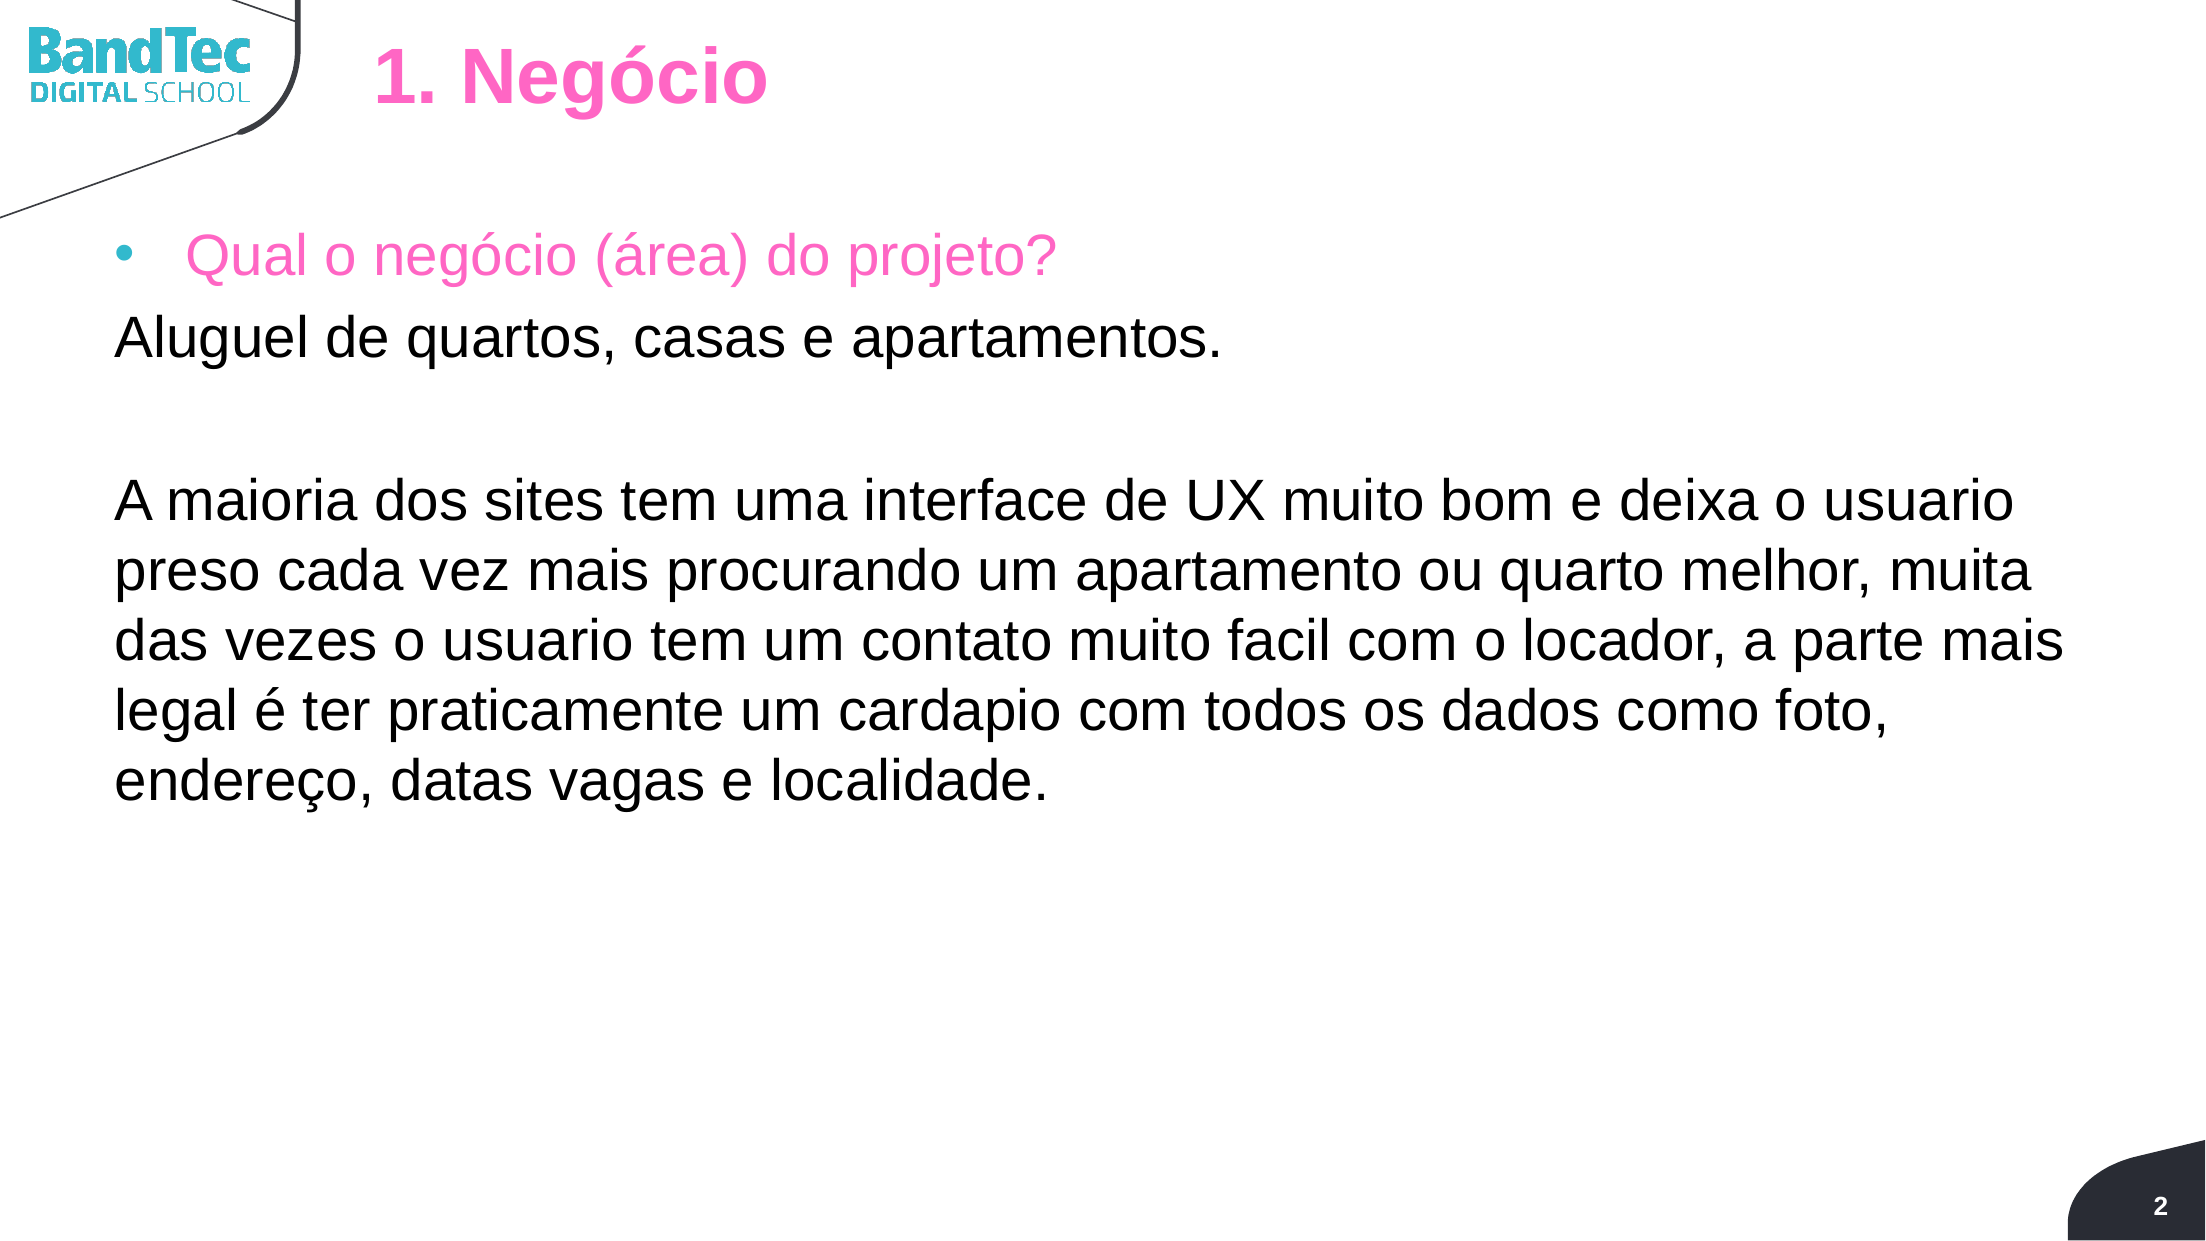

1. Negócio
Qual o negócio (área) do projeto?
Aluguel de quartos, casas e apartamentos.

A maioria dos sites tem uma interface de UX muito bom e deixa o usuario preso cada vez mais procurando um apartamento ou quarto melhor, muita das vezes o usuario tem um contato muito facil com o locador, a parte mais legal é ter praticamente um cardapio com todos os dados como foto, endereço, datas vagas e localidade.

2